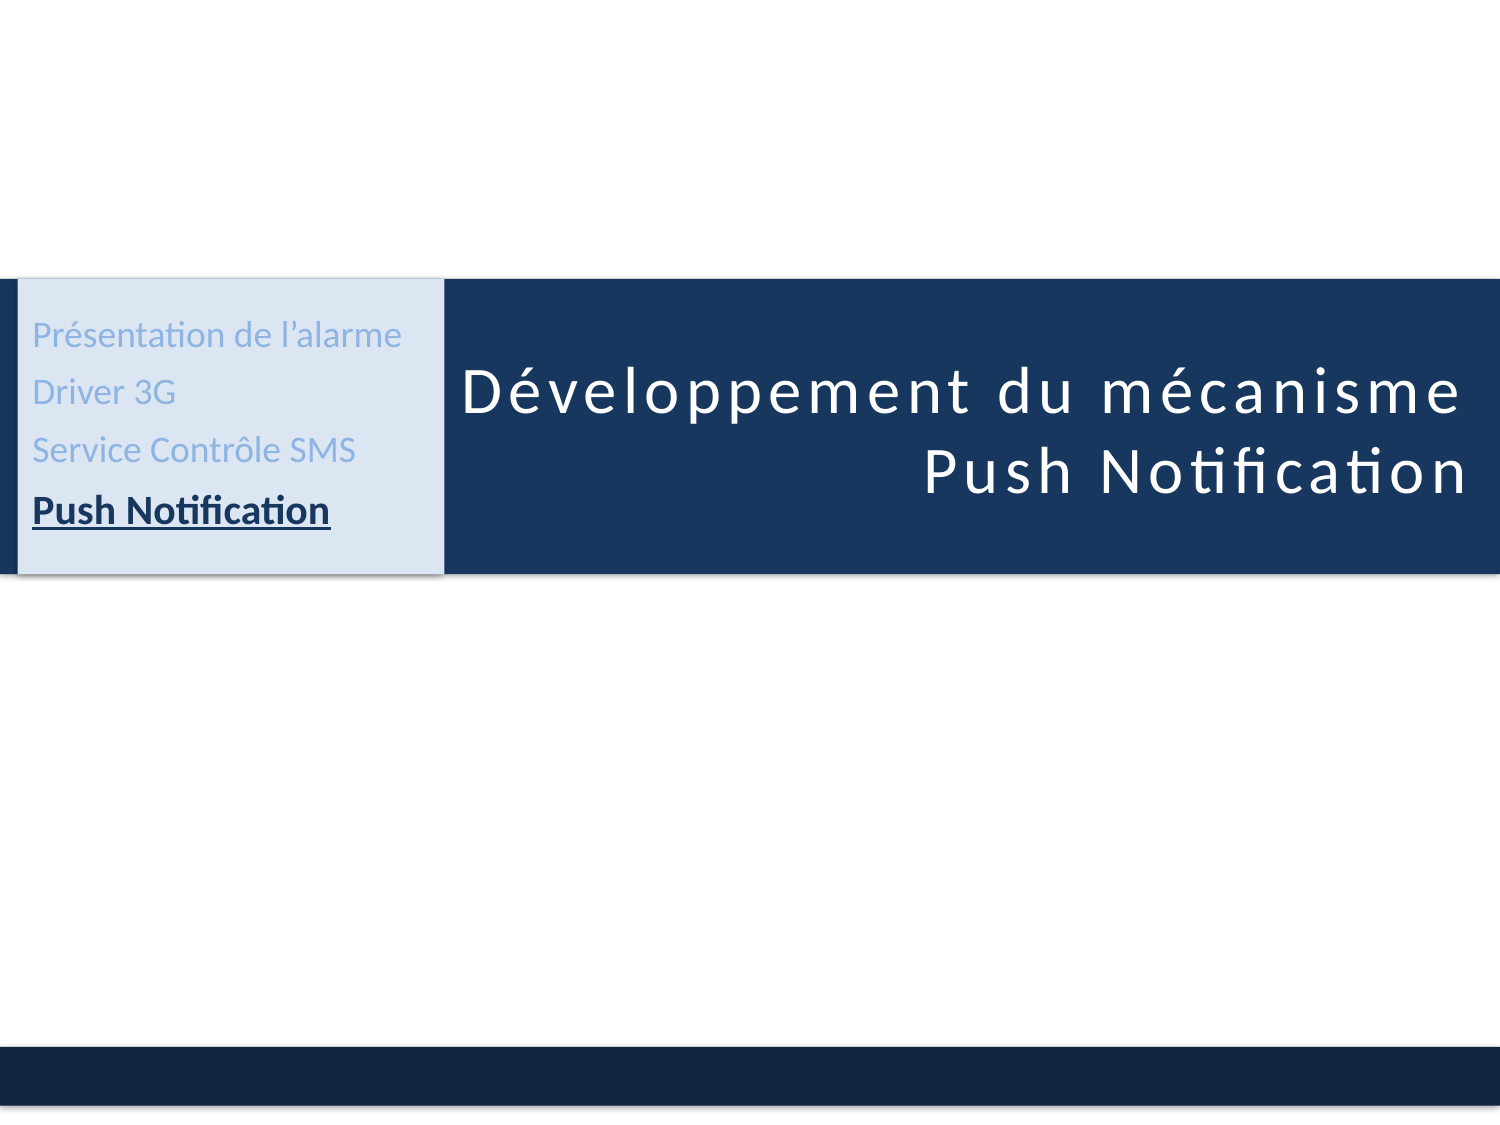

Présentation de l’alarme
Driver 3G
Service Contrôle SMS
Push Notification
Développement du mécanisme Push Notification